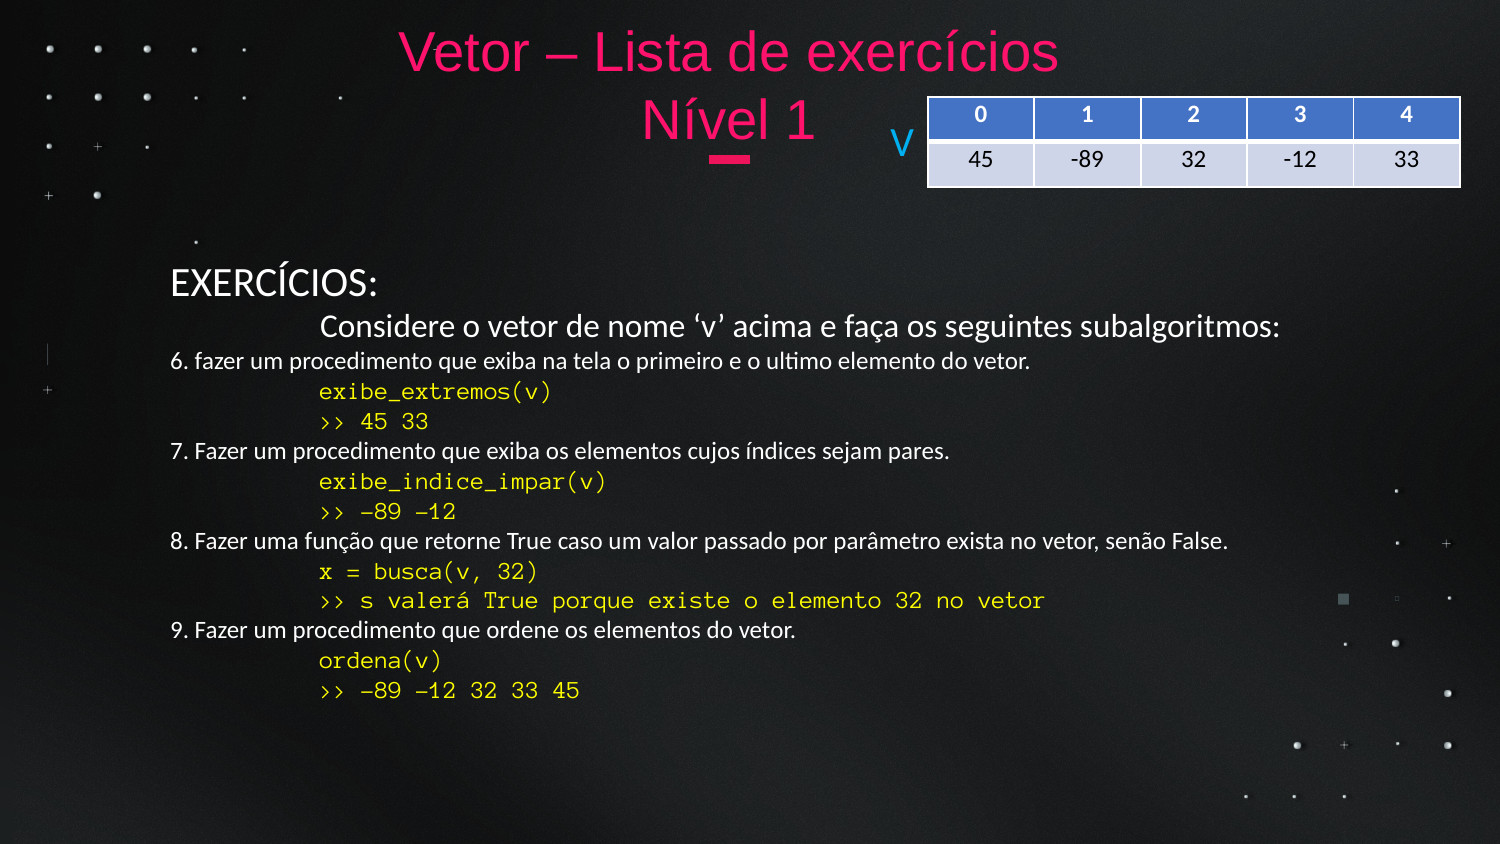

Vetor – Lista de exercícios
Nível 1
| 0 | 1 | 2 | 3 | 4 |
| --- | --- | --- | --- | --- |
| 45 | -89 | 32 | -12 | 33 |
V
EXERCÍCIOS:
	Considere o vetor de nome ‘v’ acima e faça os seguintes subalgoritmos:
6. fazer um procedimento que exiba na tela o primeiro e o ultimo elemento do vetor.
	exibe_extremos(v)
	>> 45 33
7. Fazer um procedimento que exiba os elementos cujos índices sejam pares.
	exibe_indice_impar(v)
	>> -89 -12
8. Fazer uma função que retorne True caso um valor passado por parâmetro exista no vetor, senão False.
	x = busca(v, 32)
	>> s valerá True porque existe o elemento 32 no vetor
9. Fazer um procedimento que ordene os elementos do vetor.
	ordena(v)
	>> -89 -12 32 33 45